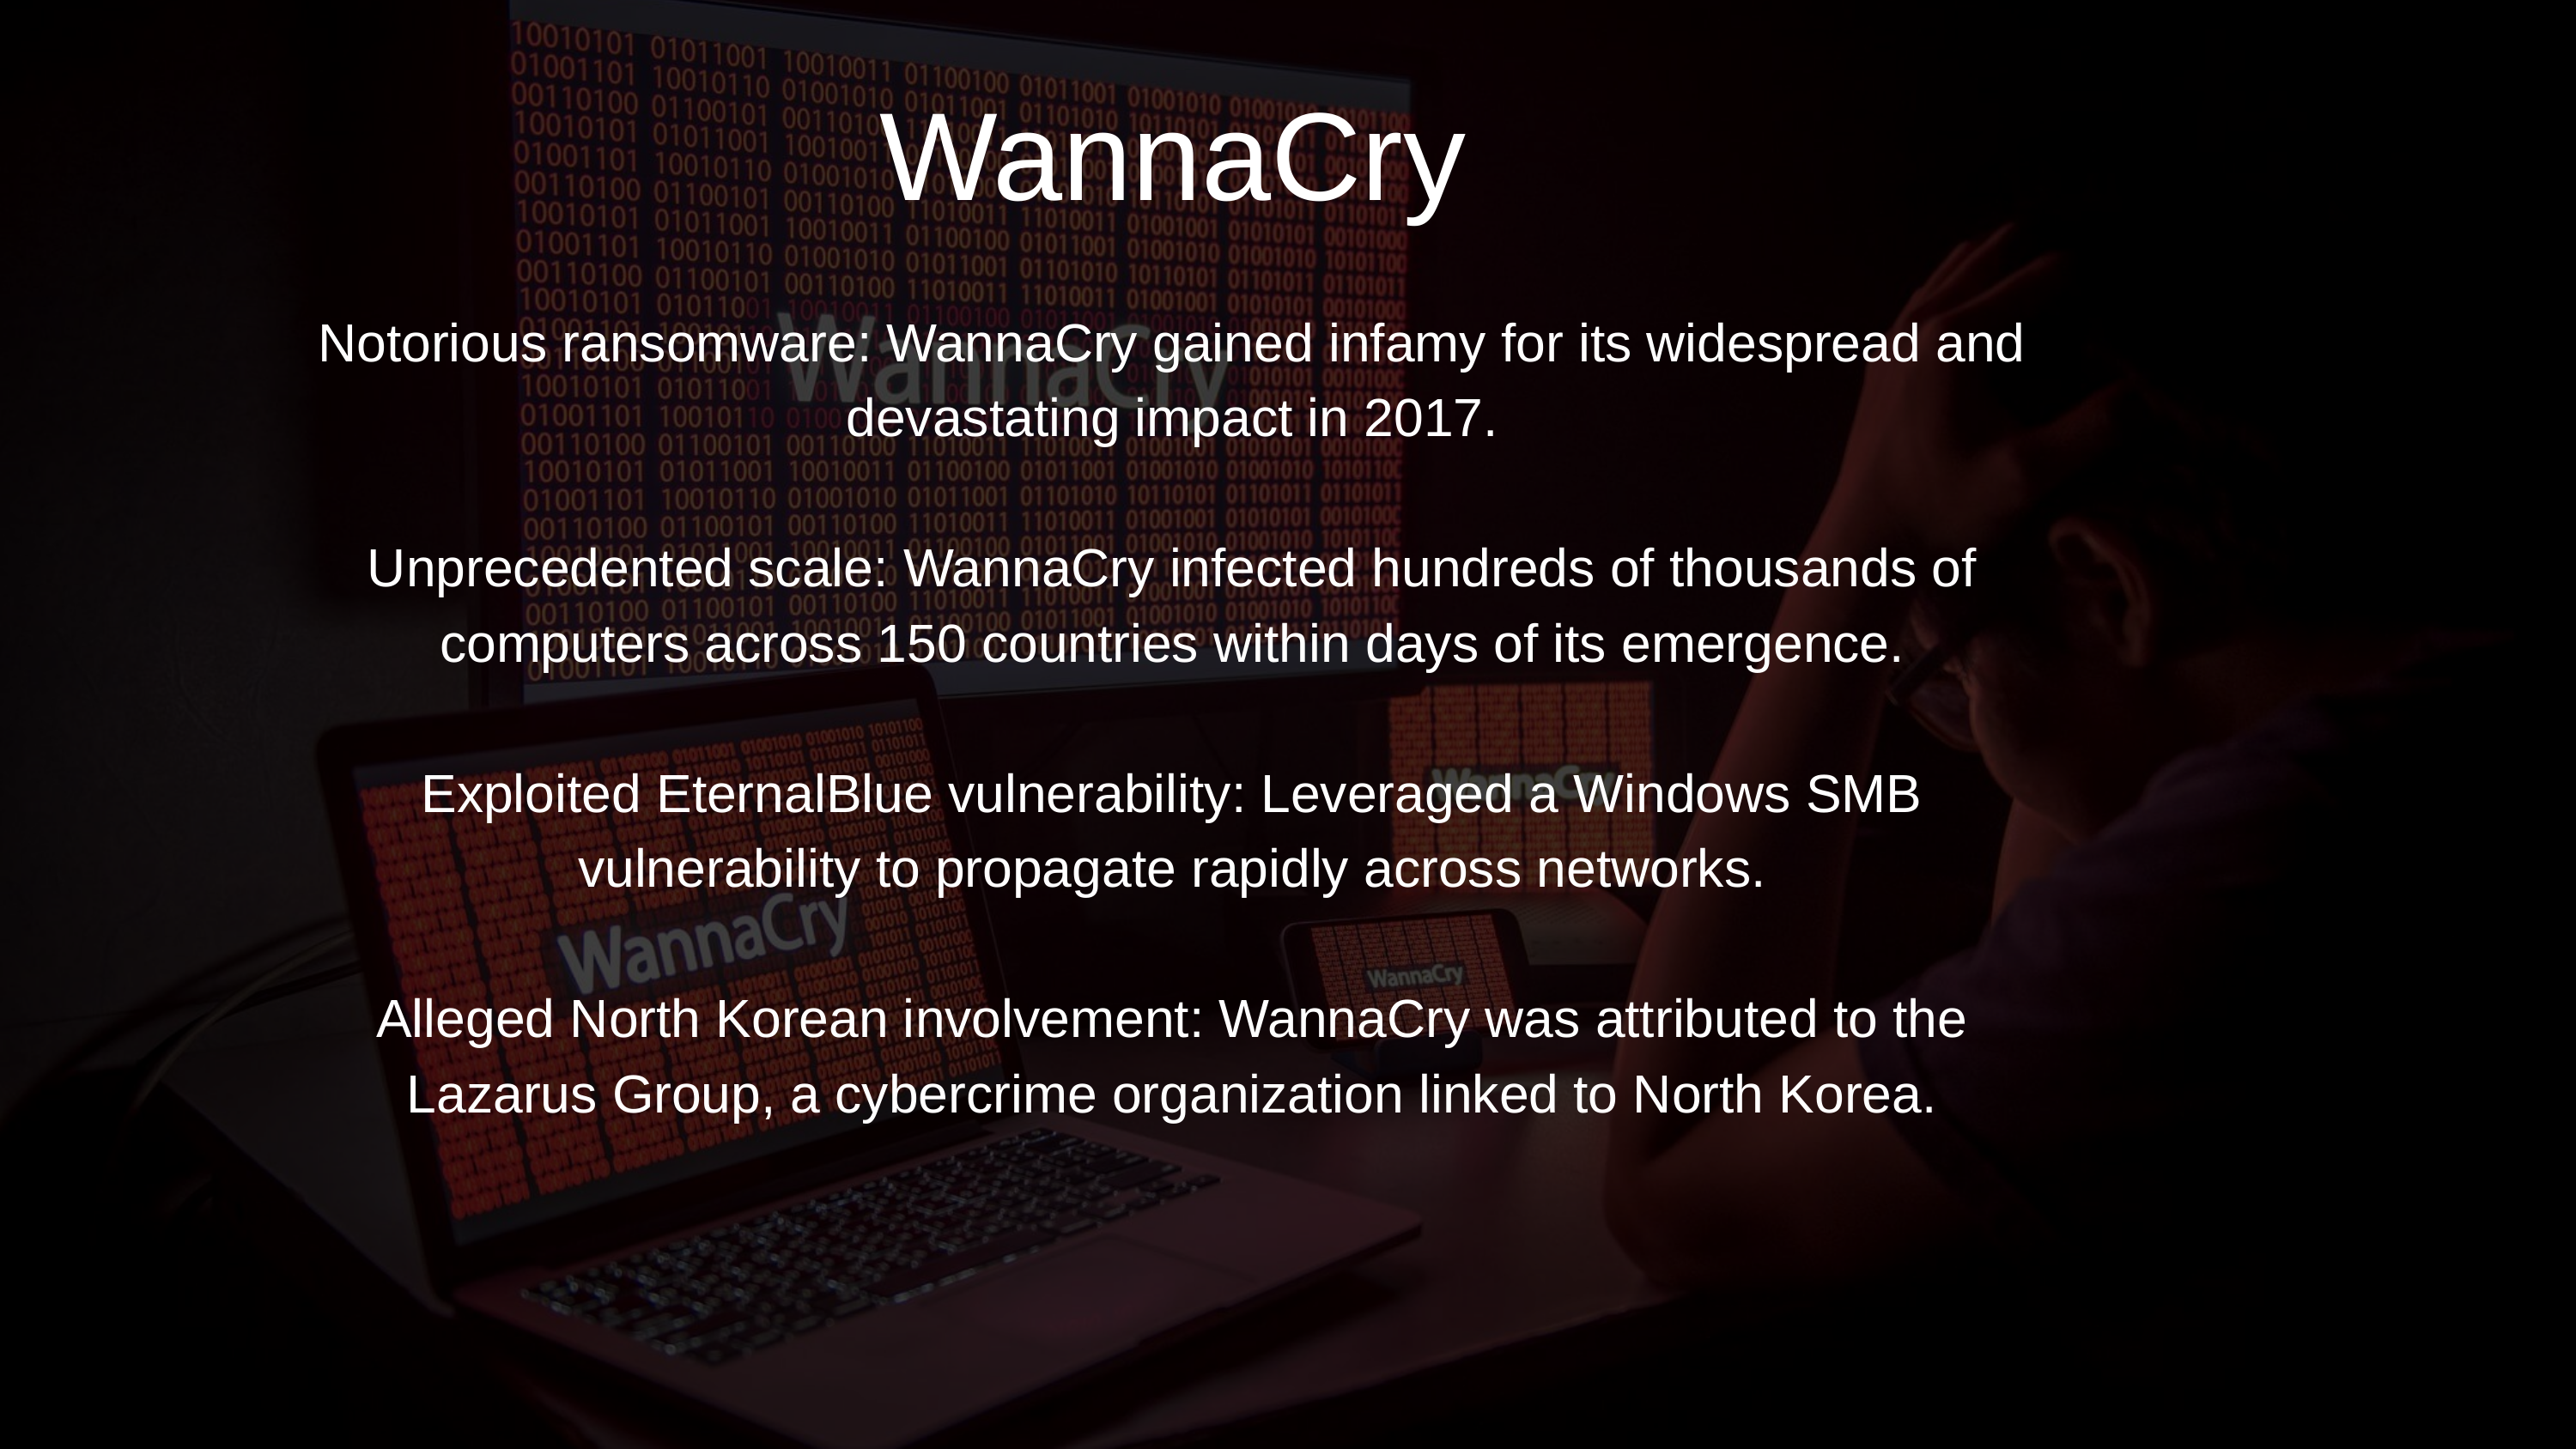

WannaCry
Notorious ransomware: WannaCry gained infamy for its widespread and devastating impact in 2017.

Unprecedented scale: WannaCry infected hundreds of thousands of computers across 150 countries within days of its emergence.

Exploited EternalBlue vulnerability: Leveraged a Windows SMB vulnerability to propagate rapidly across networks.

Alleged North Korean involvement: WannaCry was attributed to the Lazarus Group, a cybercrime organization linked to North Korea.